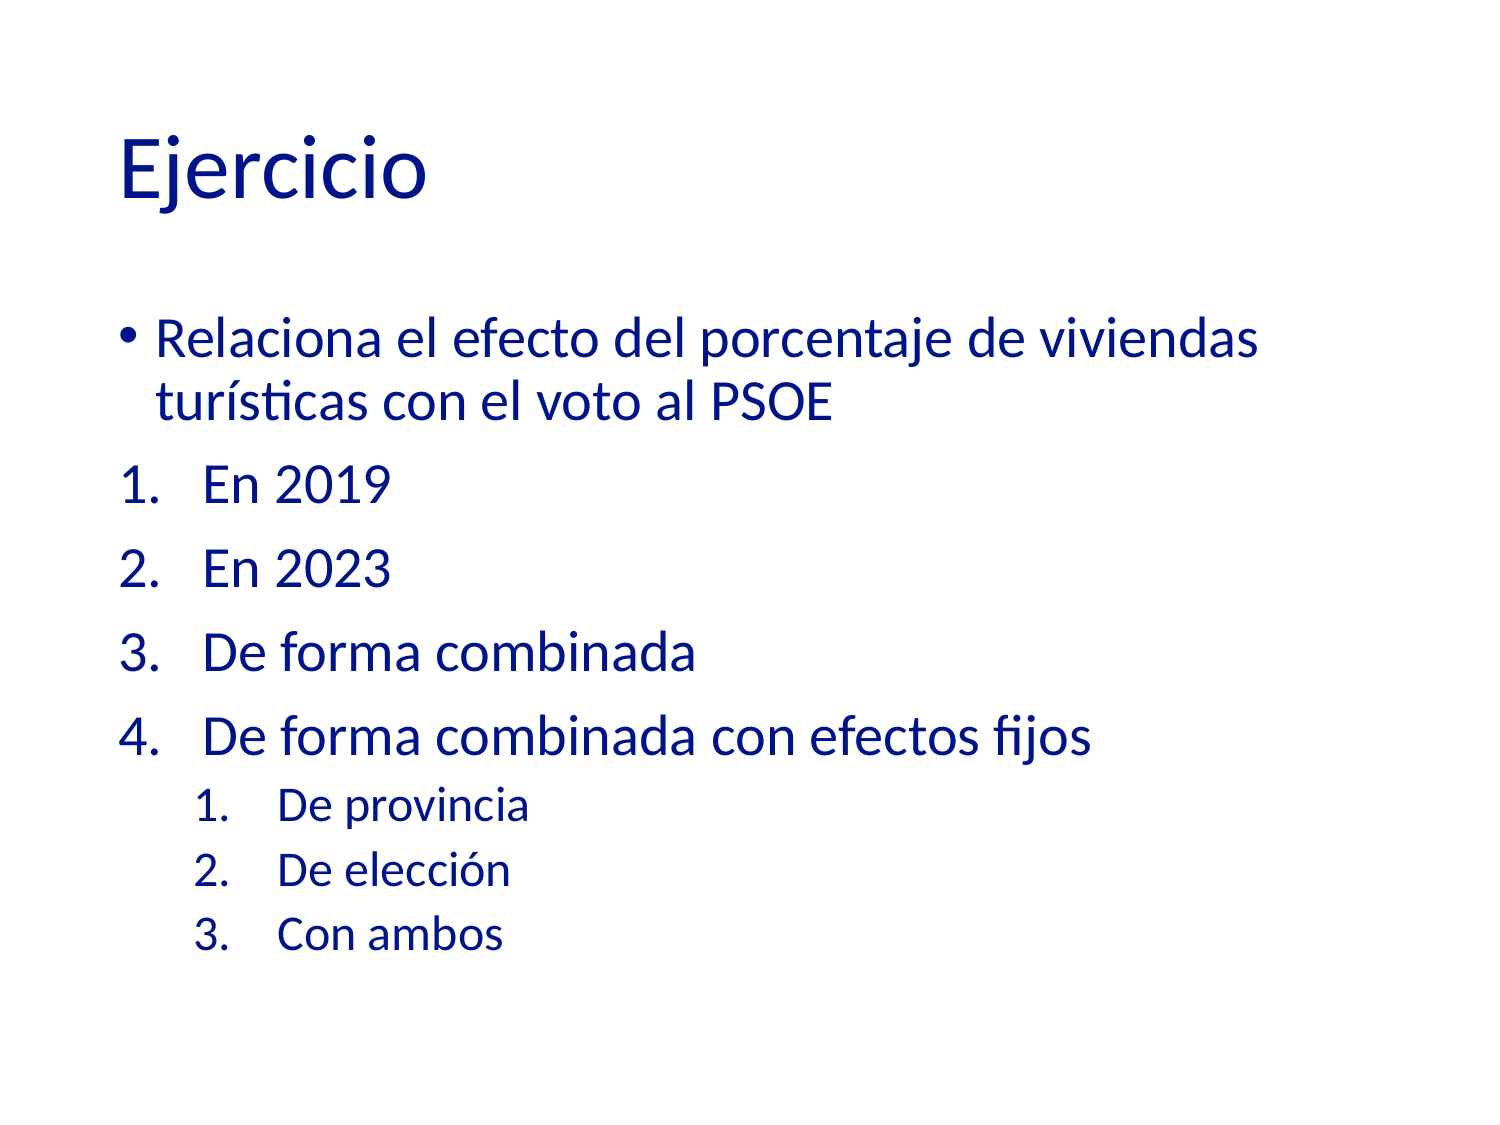

# Ejercicio
Relaciona el efecto del porcentaje de viviendas turísticas con el voto al PSOE
En 2019
En 2023
De forma combinada
De forma combinada con efectos fijos
De provincia
De elección
Con ambos